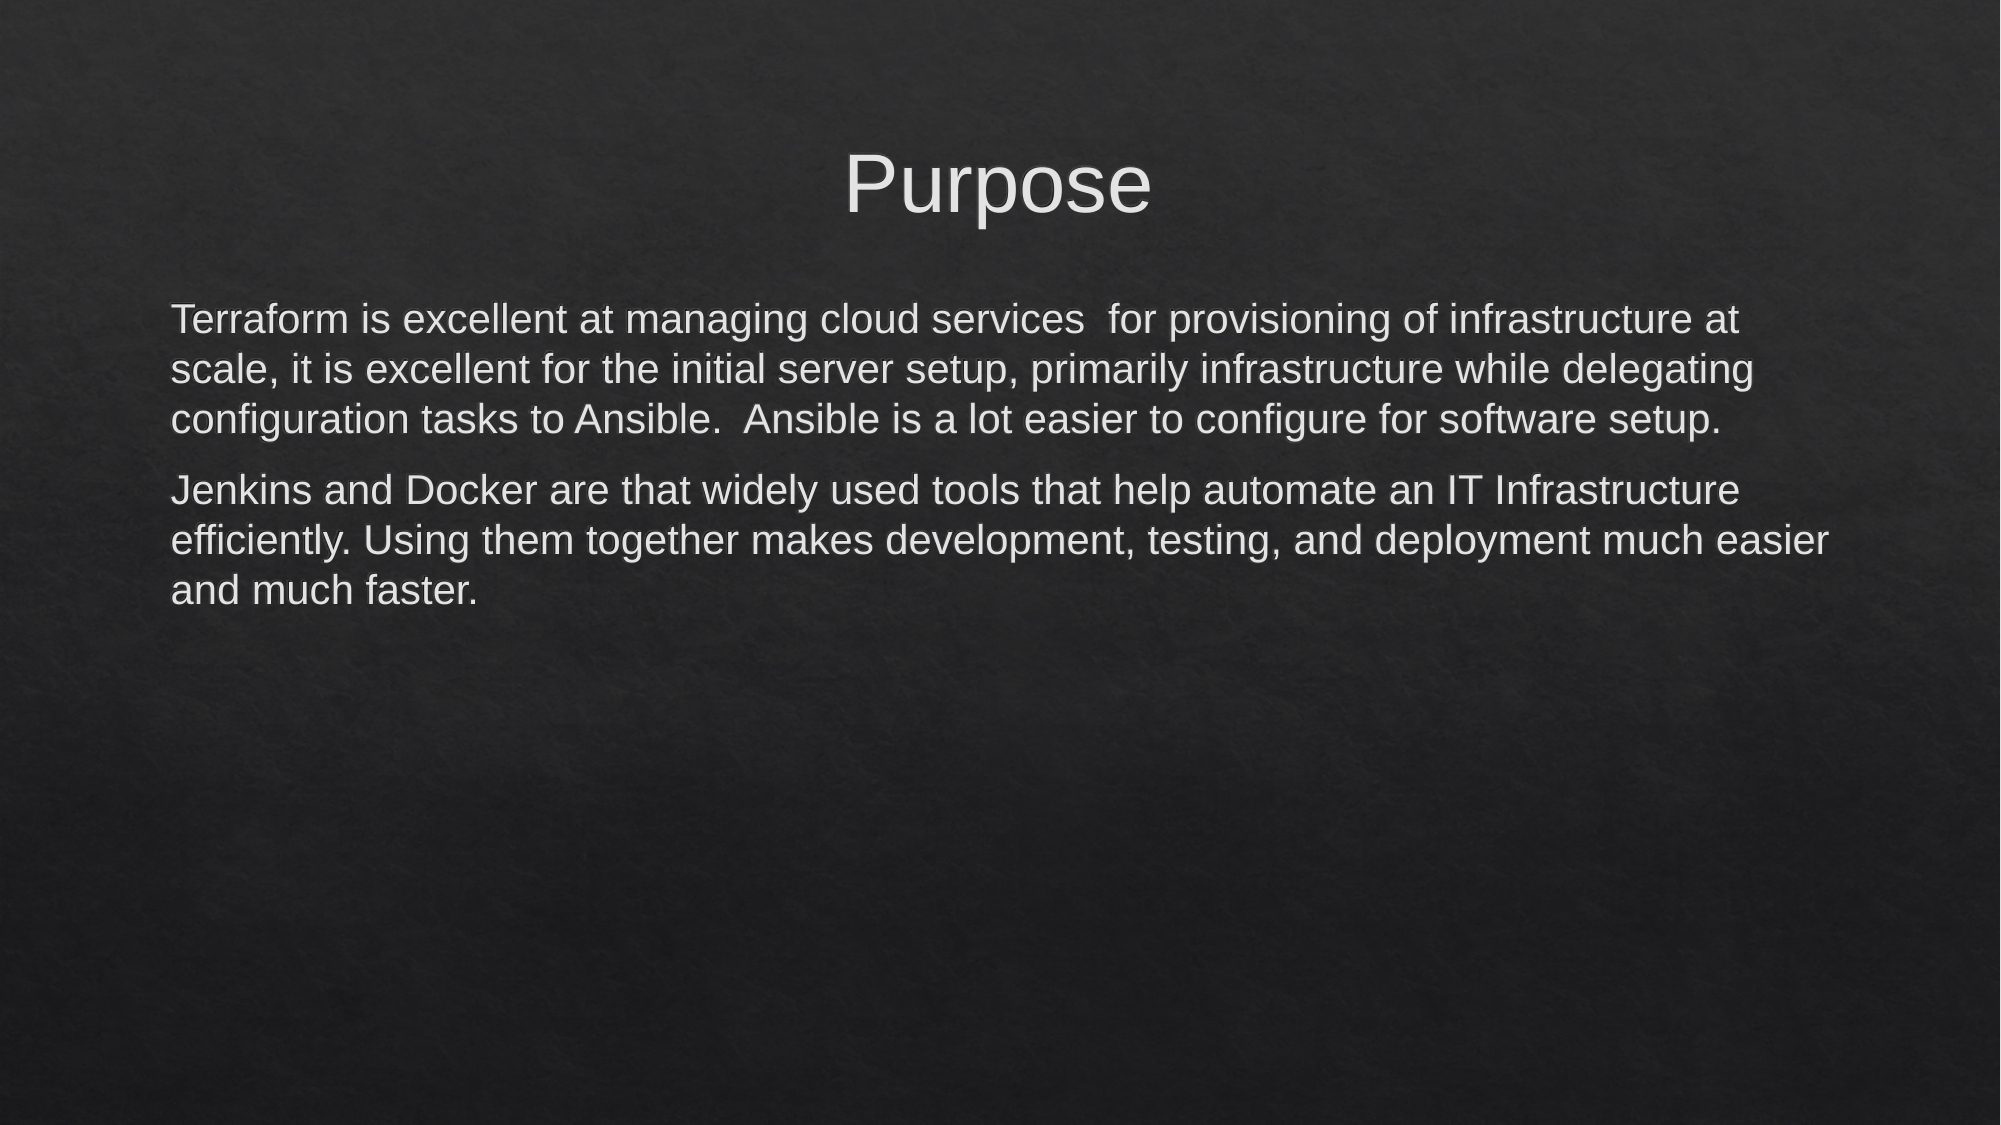

Purpose
Terraform is excellent at managing cloud services  for provisioning of infrastructure at scale, it is excellent for the initial server setup, primarily infrastructure while delegating configuration tasks to Ansible.  Ansible is a lot easier to configure for software setup.
Jenkins and Docker are that widely used tools that help automate an IT Infrastructure efficiently. Using them together makes development, testing, and deployment much easier and much faster.